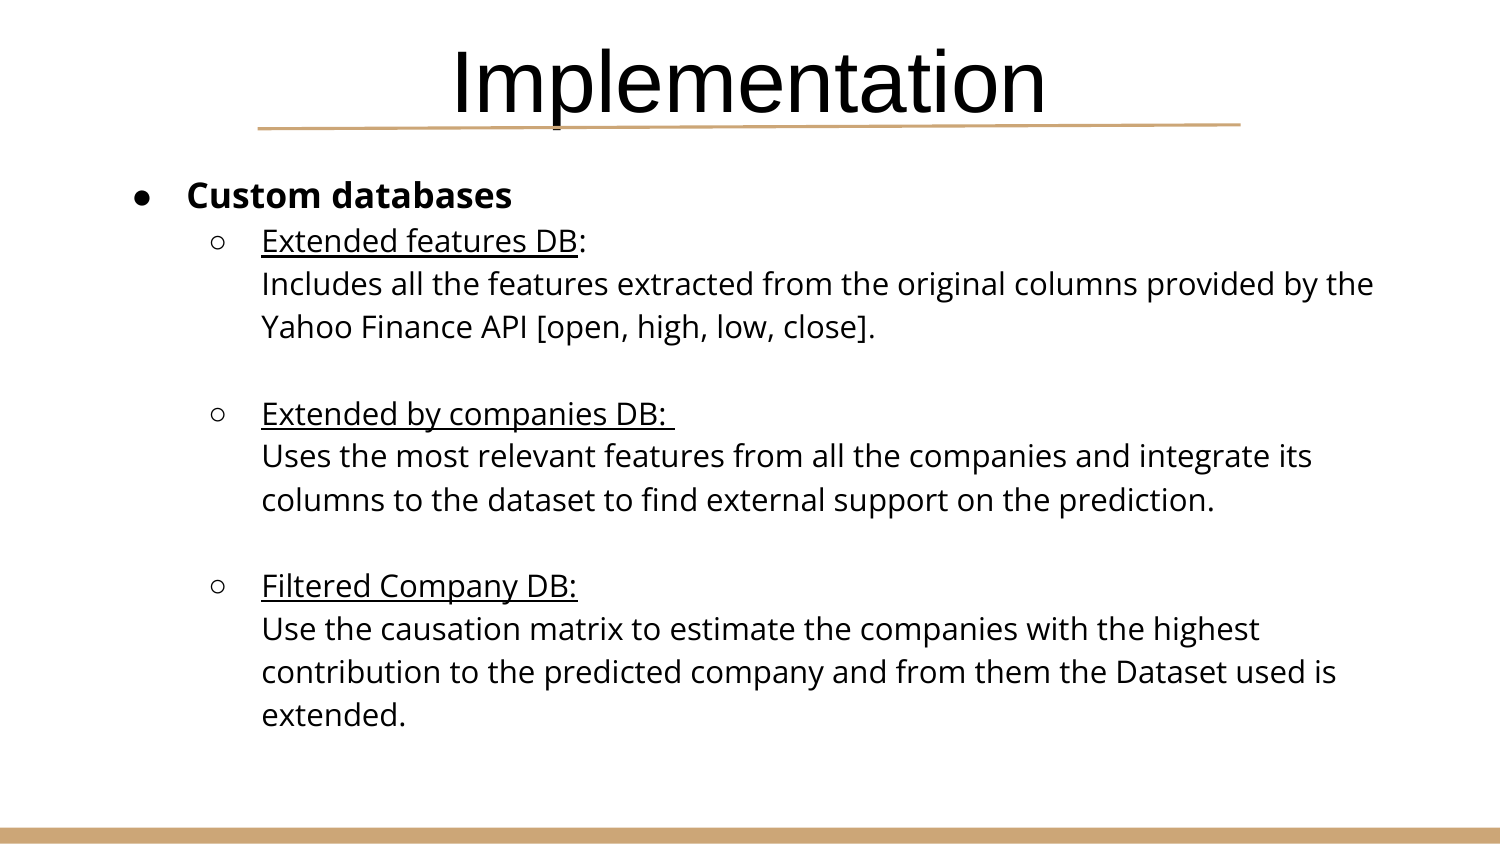

# Implementation
Custom databases
Extended features DB:
Includes all the features extracted from the original columns provided by the Yahoo Finance API [open, high, low, close].
Extended by companies DB:
Uses the most relevant features from all the companies and integrate its columns to the dataset to find external support on the prediction.
Filtered Company DB:
Use the causation matrix to estimate the companies with the highest contribution to the predicted company and from them the Dataset used is extended.